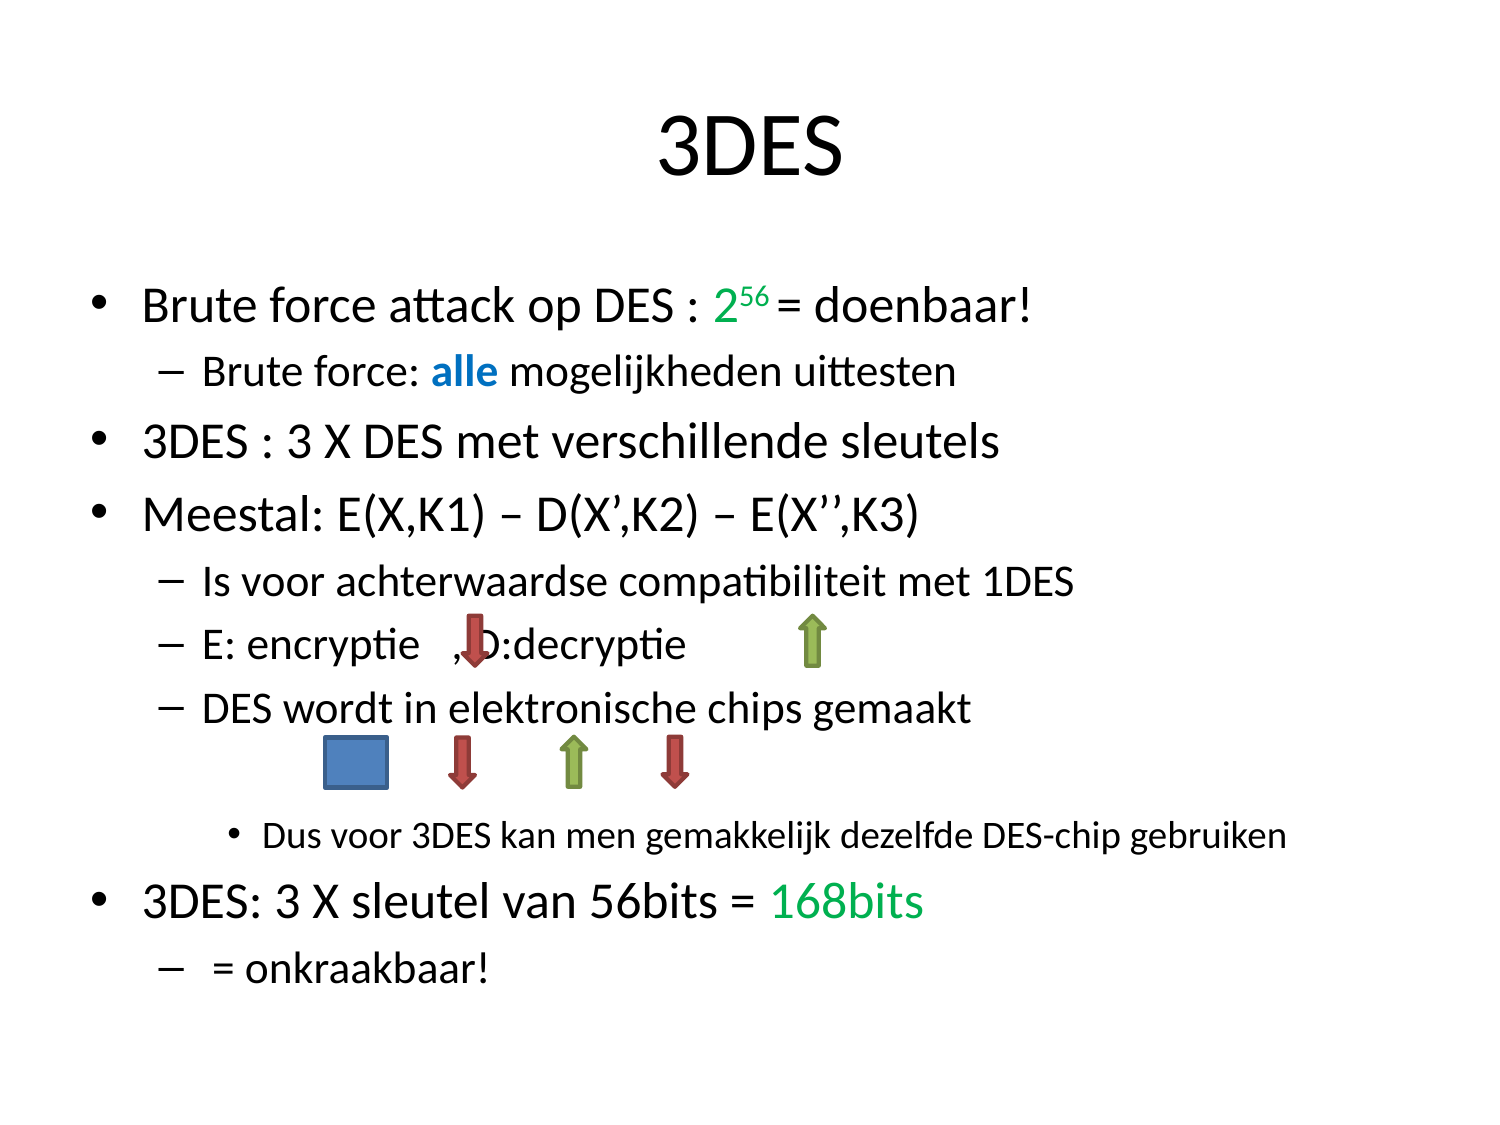

# 3DES
Brute force attack op DES : 256 = doenbaar!
Brute force: alle mogelijkheden uittesten
3DES : 3 X DES met verschillende sleutels
Meestal: E(X,K1) – D(X’,K2) – E(X’’,K3)
Is voor achterwaardse compatibiliteit met 1DES
E: encryptie   , D:decryptie
DES wordt in elektronische chips gemaakt

Dus voor 3DES kan men gemakkelijk dezelfde DES-chip gebruiken
3DES: 3 X sleutel van 56bits = 168bits
 = onkraakbaar!